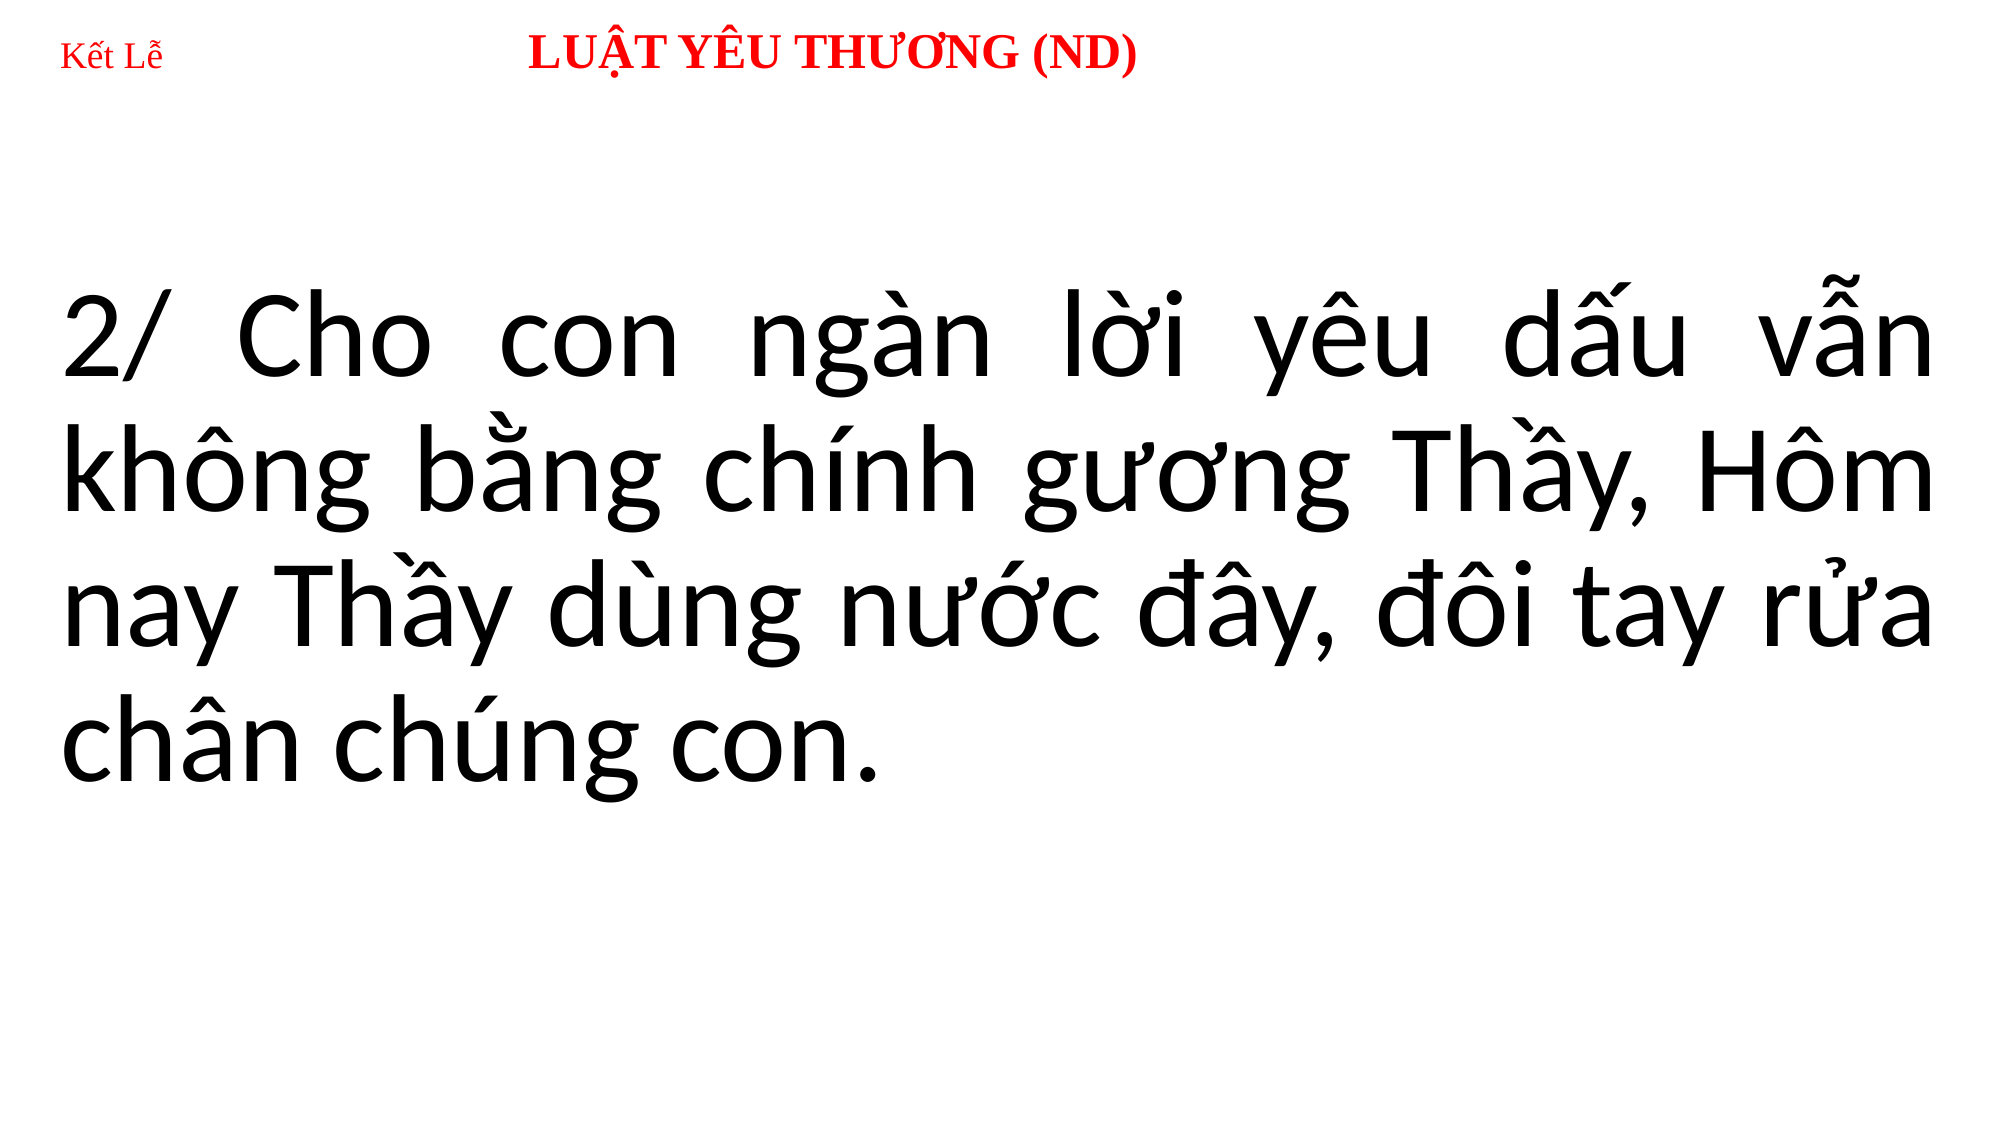

# Kết Lễ                            	  LUẬT YÊU THƯƠNG (ND)
2/ Cho con ngàn lời yêu dấu vẫn không bằng chính gương Thầy, Hôm nay Thầy dùng nước đây, đôi tay rửa chân chúng con.